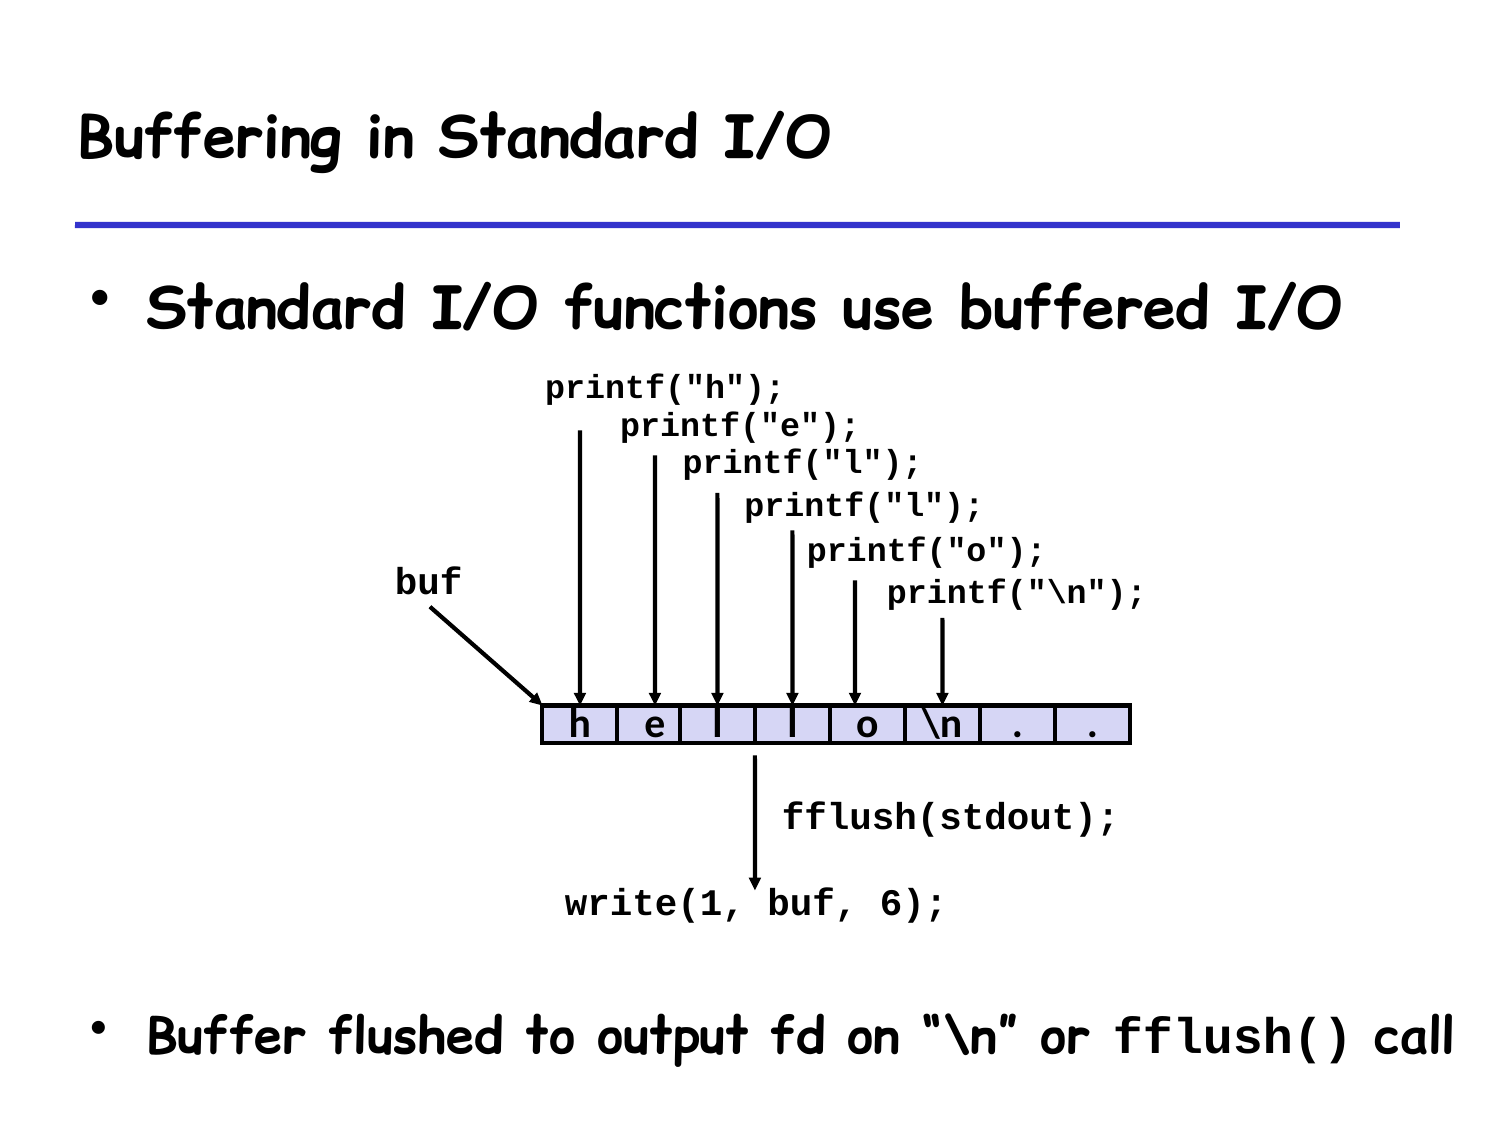

# Buffering in Standard I/O
Standard I/O functions use buffered I/O

Buffer flushed to output fd on “\n” or fflush() call
printf("h");
printf("e");

printf("l");

printf("l");

printf("o");

buf
printf("\n");

h
e
l
l
o
\n
.
.

fflush(stdout);
write(1, buf, 6);